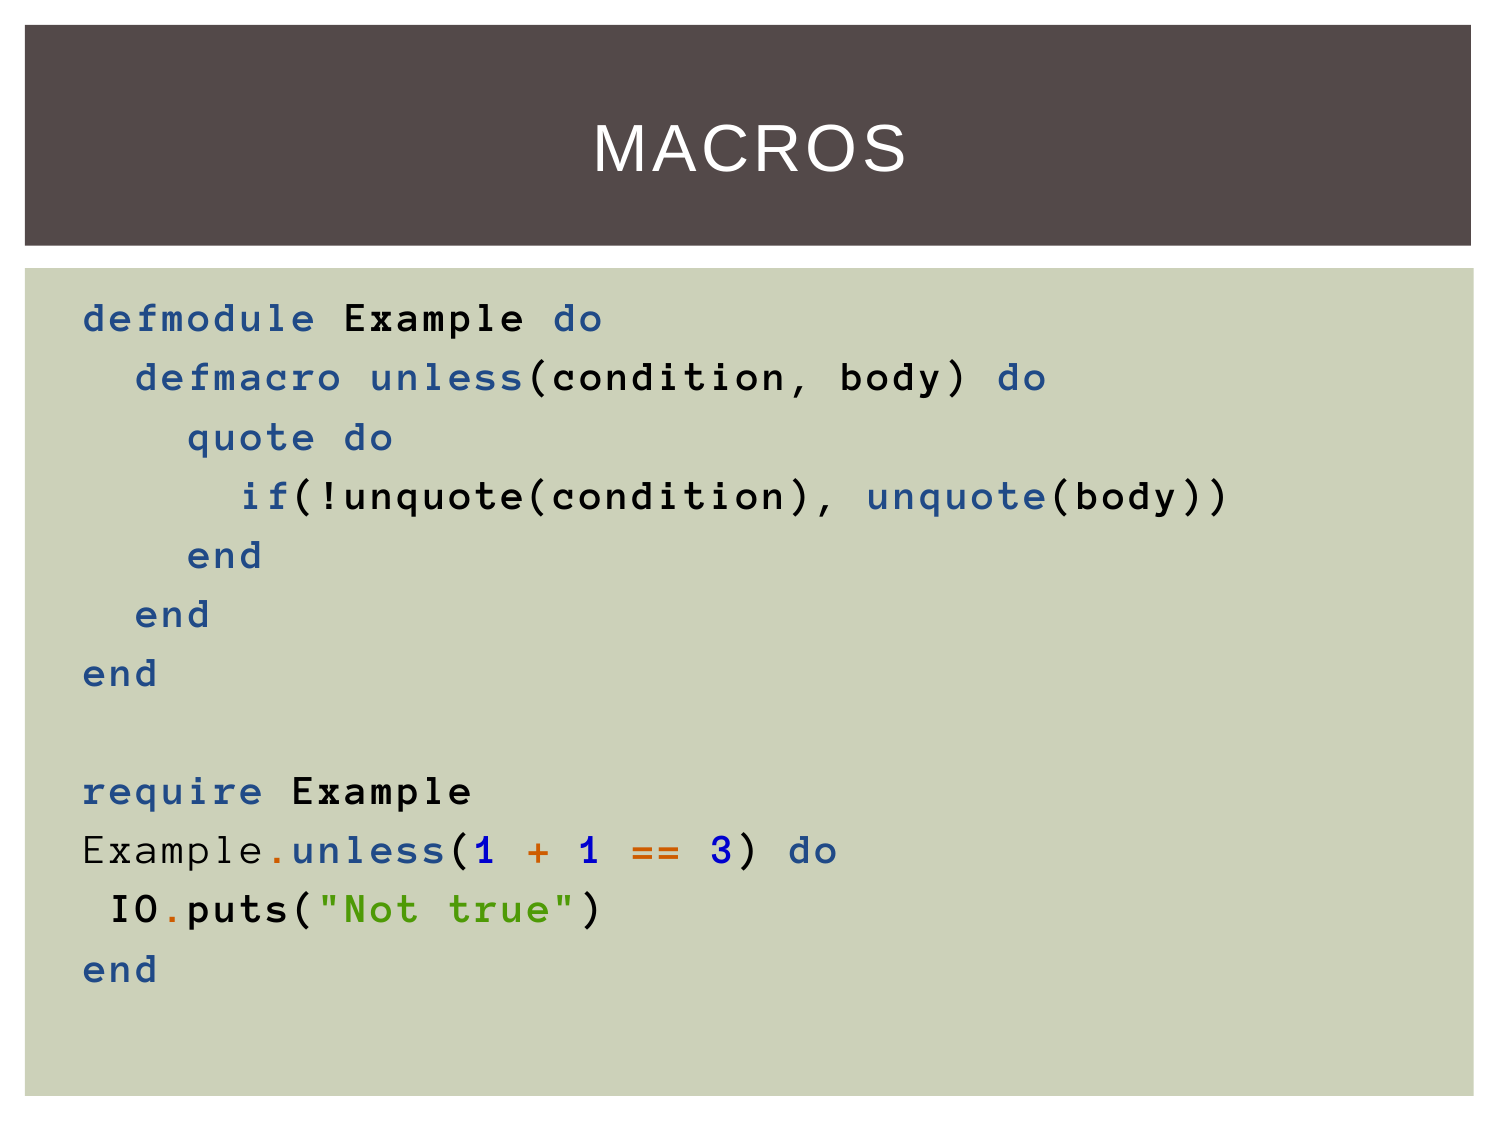

# MACROS
defmodule Example do
  defmacro unless(condition, body) do
    quote do
      if(!unquote(condition), unquote(body))
    end
  end
end

require Example
Example.unless(1 + 1 == 3) do
 IO.puts("Not true")
end